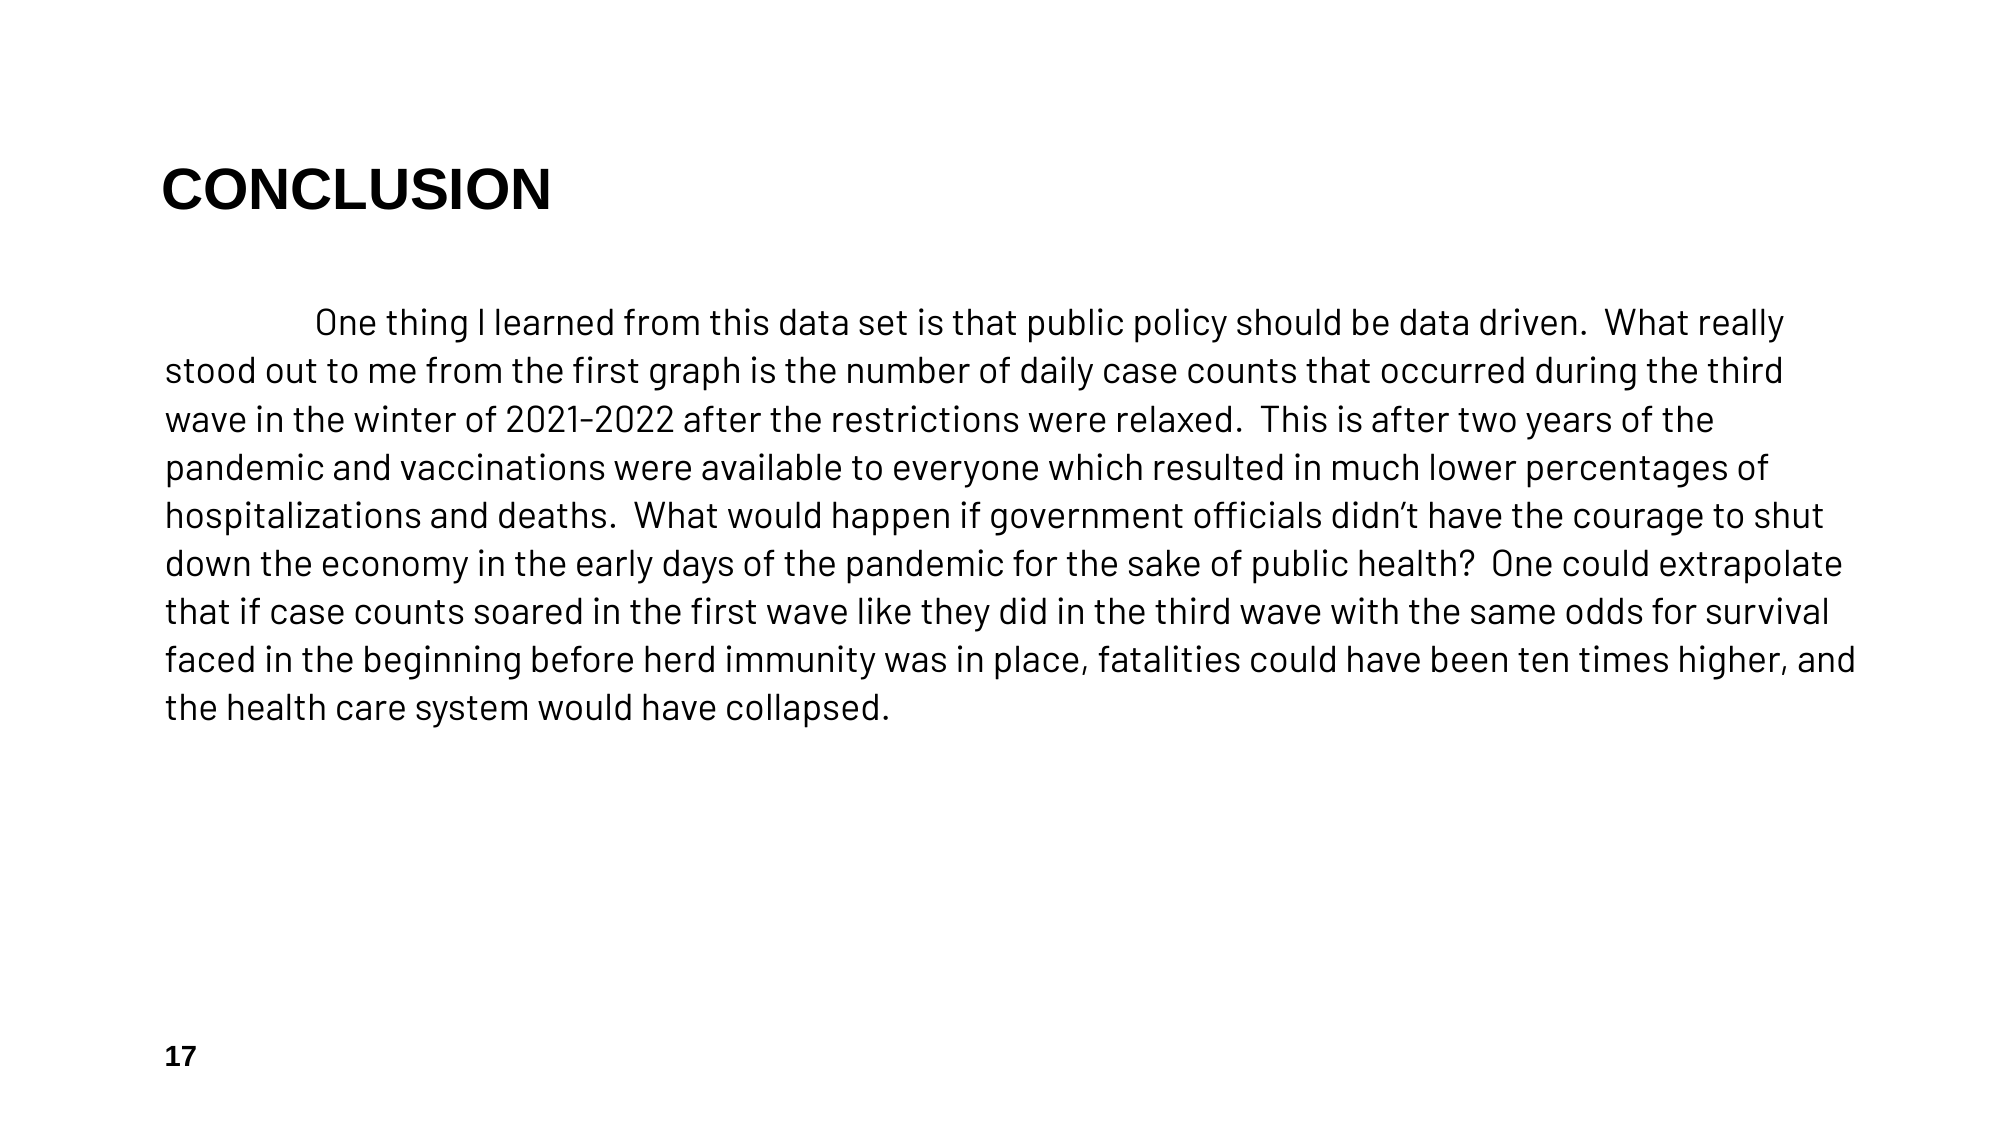

# conclusion
	One thing I learned from this data set is that public policy should be data driven.  What really stood out to me from the first graph is the number of daily case counts that occurred during the third wave in the winter of 2021-2022 after the restrictions were relaxed.  This is after two years of the pandemic and vaccinations were available to everyone which resulted in much lower percentages of hospitalizations and deaths.  What would happen if government officials didn’t have the courage to shut down the economy in the early days of the pandemic for the sake of public health?  One could extrapolate that if case counts soared in the first wave like they did in the third wave with the same odds for survival faced in the beginning before herd immunity was in place, fatalities could have been ten times higher, and the health care system would have collapsed.
17